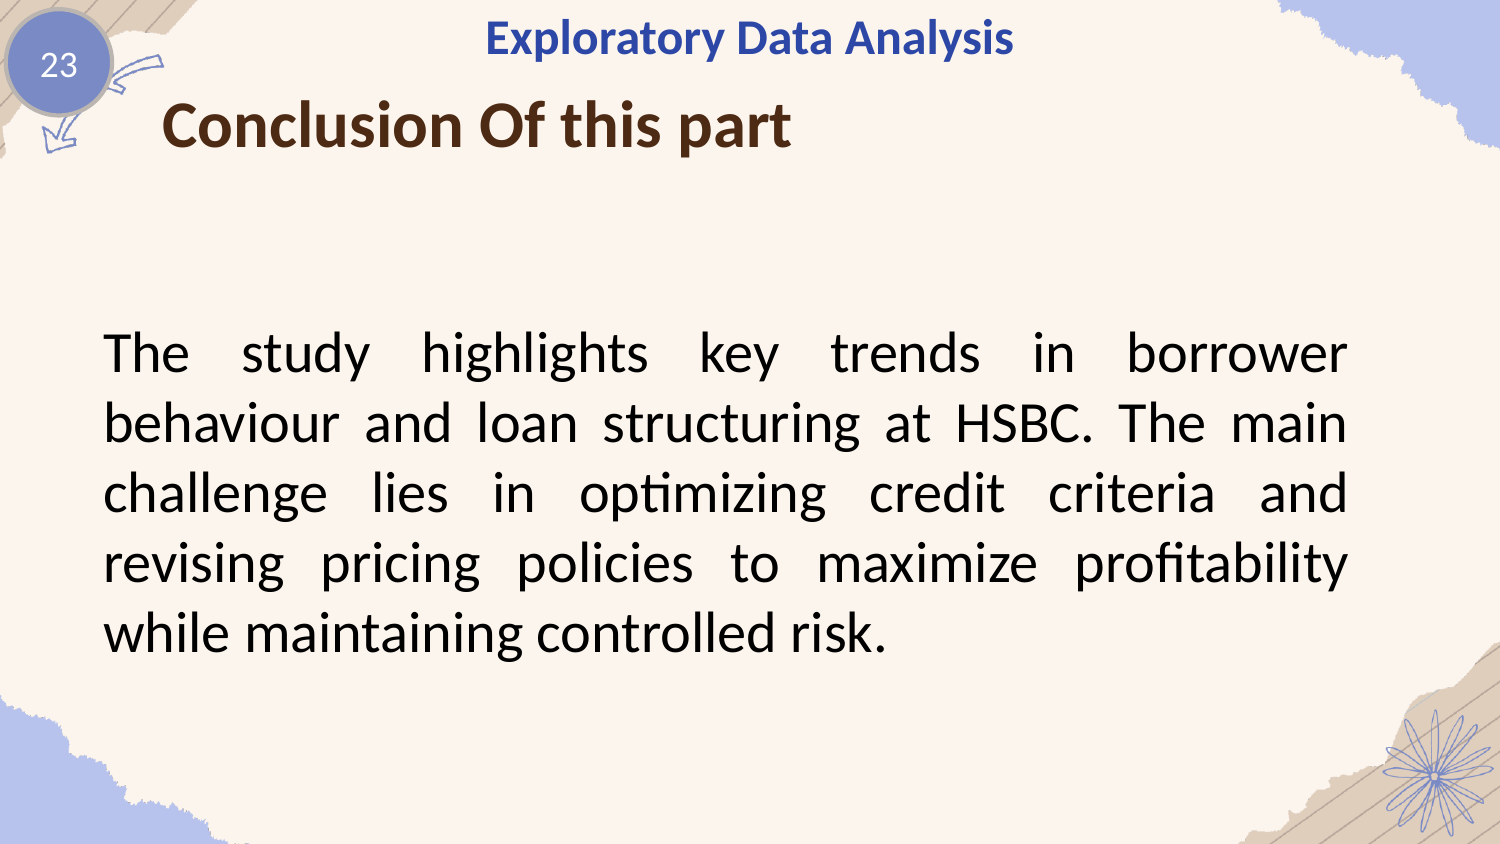

Exploratory Data Analysis
23
Conclusion Of this part
The study highlights key trends in borrower behaviour and loan structuring at HSBC. The main challenge lies in optimizing credit criteria and revising pricing policies to maximize profitability while maintaining controlled risk.